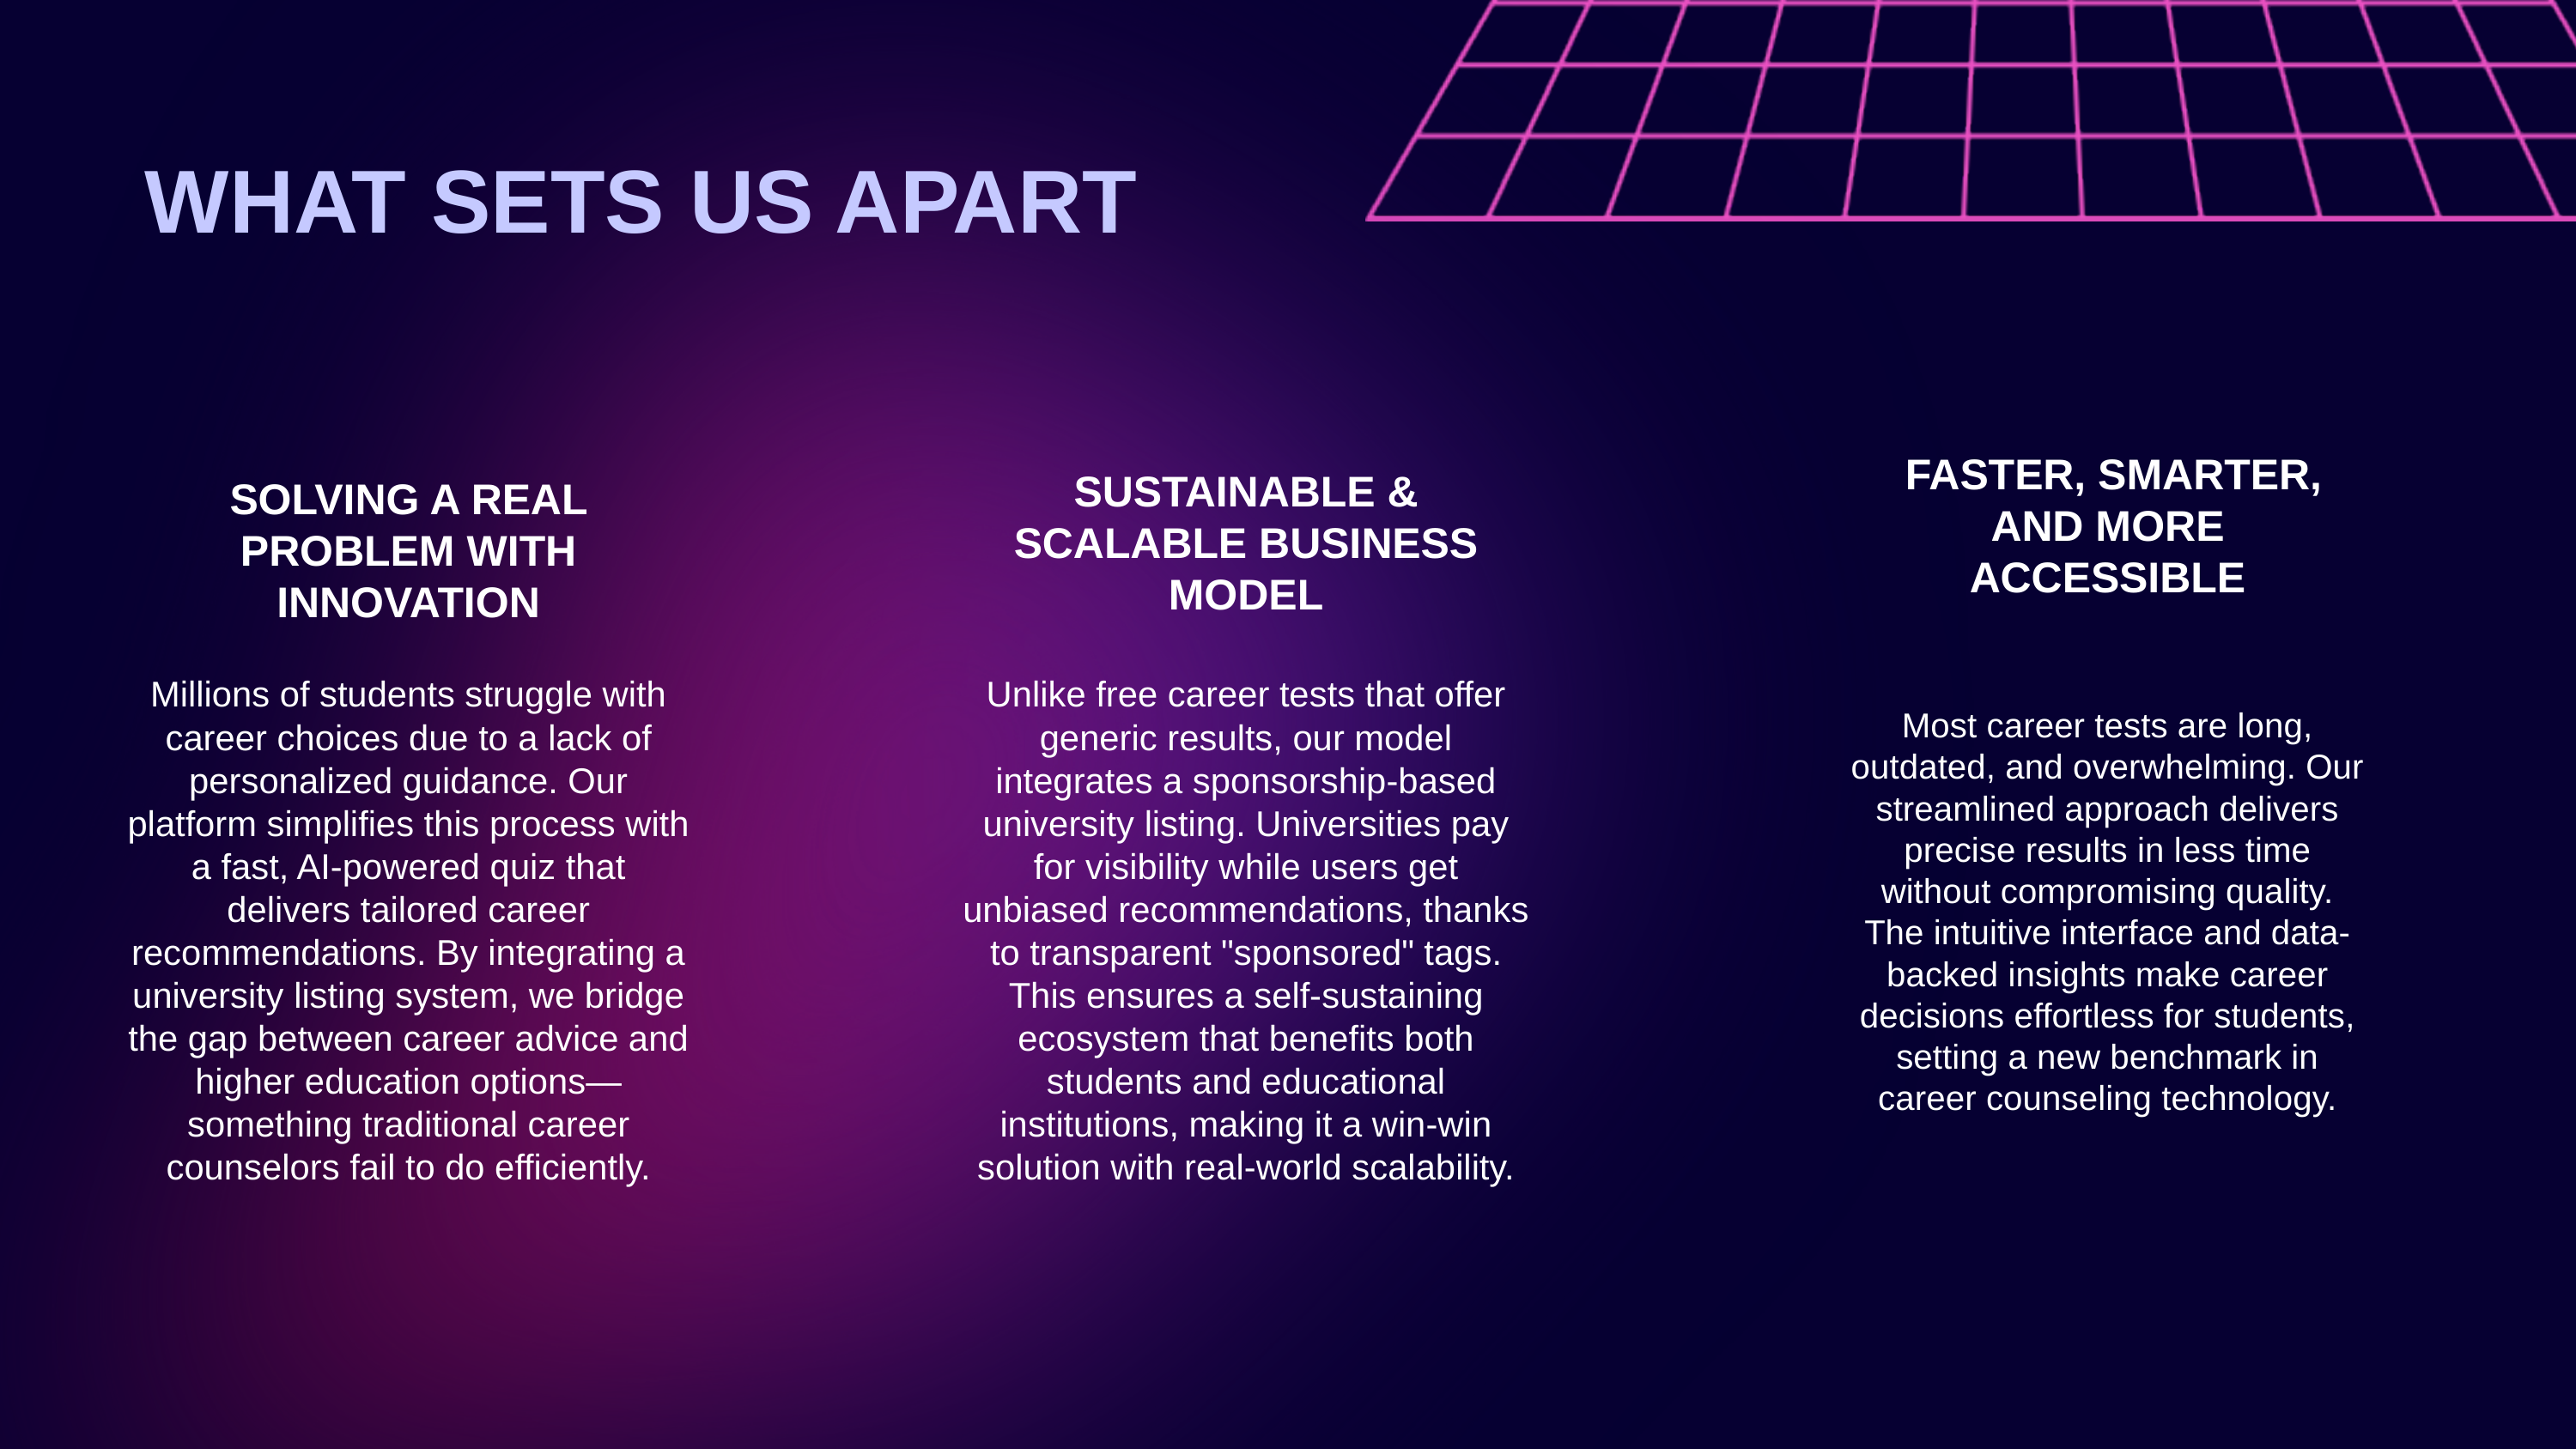

WHAT SETS US APART

 FASTER, SMARTER, AND MORE ACCESSIBLE
SUSTAINABLE & SCALABLE BUSINESS MODEL
SOLVING A REAL PROBLEM WITH INNOVATION
Millions of students struggle with career choices due to a lack of personalized guidance. Our platform simplifies this process with a fast, AI-powered quiz that delivers tailored career recommendations. By integrating a university listing system, we bridge the gap between career advice and higher education options—something traditional career counselors fail to do efficiently.
Unlike free career tests that offer generic results, our model integrates a sponsorship-based university listing. Universities pay for visibility while users get unbiased recommendations, thanks to transparent "sponsored" tags. This ensures a self-sustaining ecosystem that benefits both students and educational institutions, making it a win-win solution with real-world scalability.
Most career tests are long, outdated, and overwhelming. Our streamlined approach delivers precise results in less time without compromising quality. The intuitive interface and data-backed insights make career decisions effortless for students, setting a new benchmark in career counseling technology.